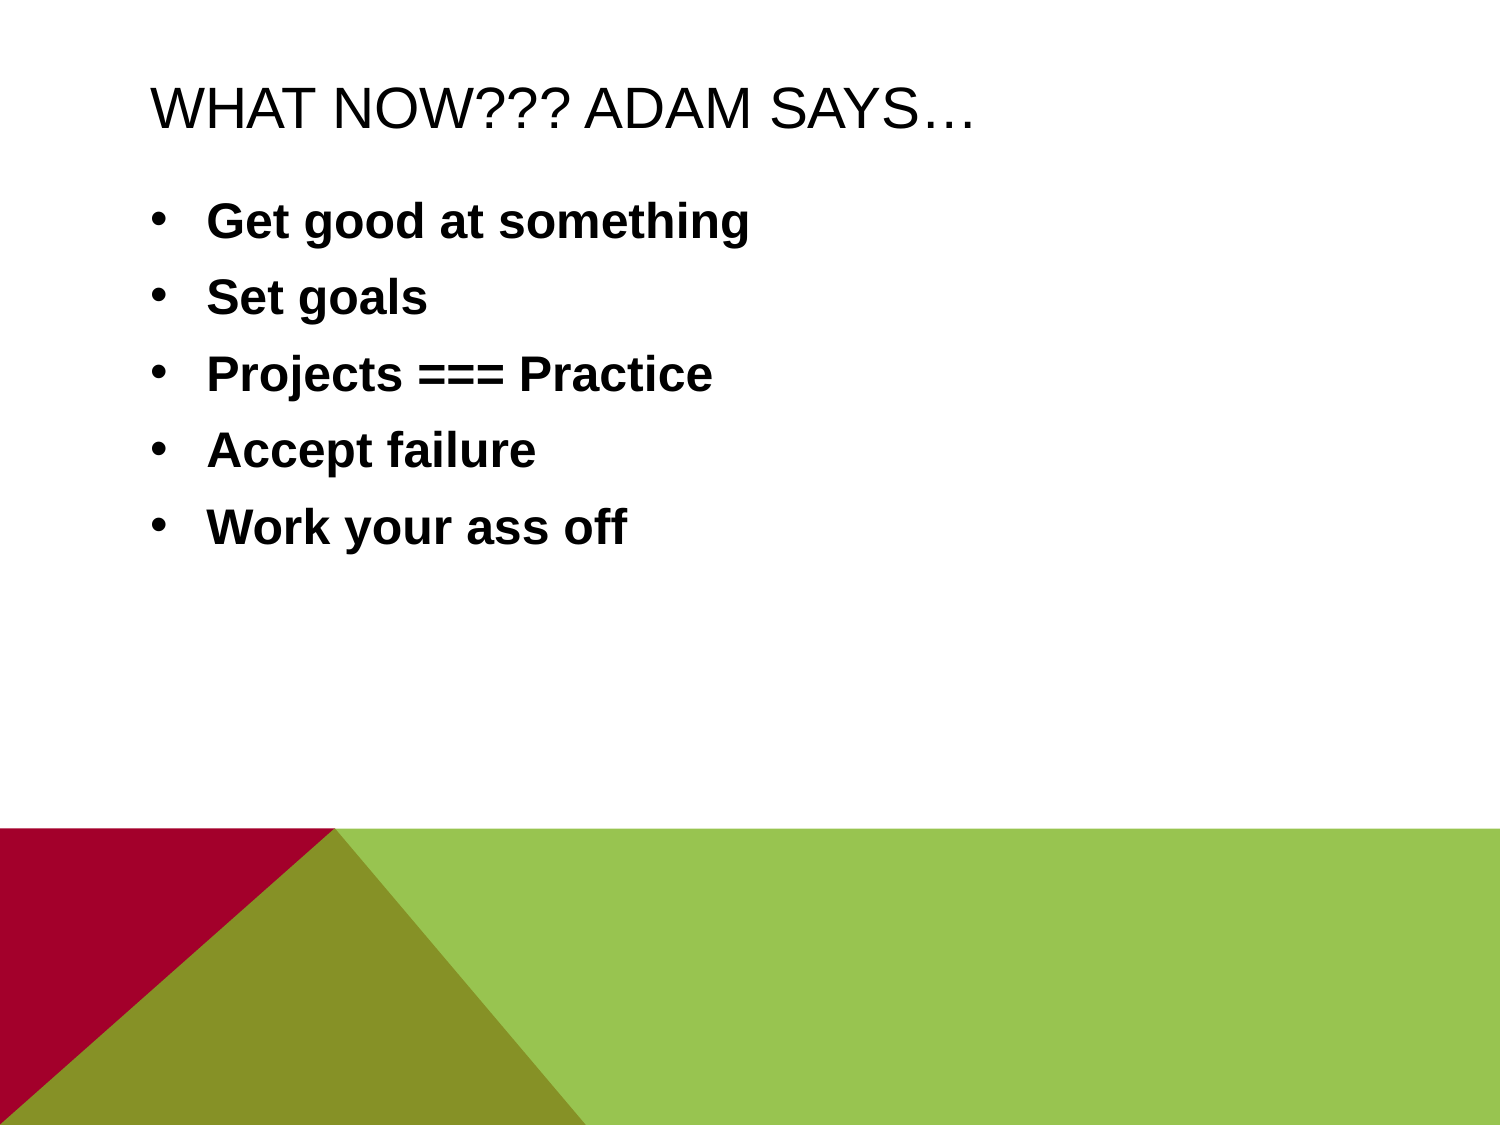

# What now??? Adam says…
Get good at something
Set goals
Projects === Practice
Accept failure
Work your ass off